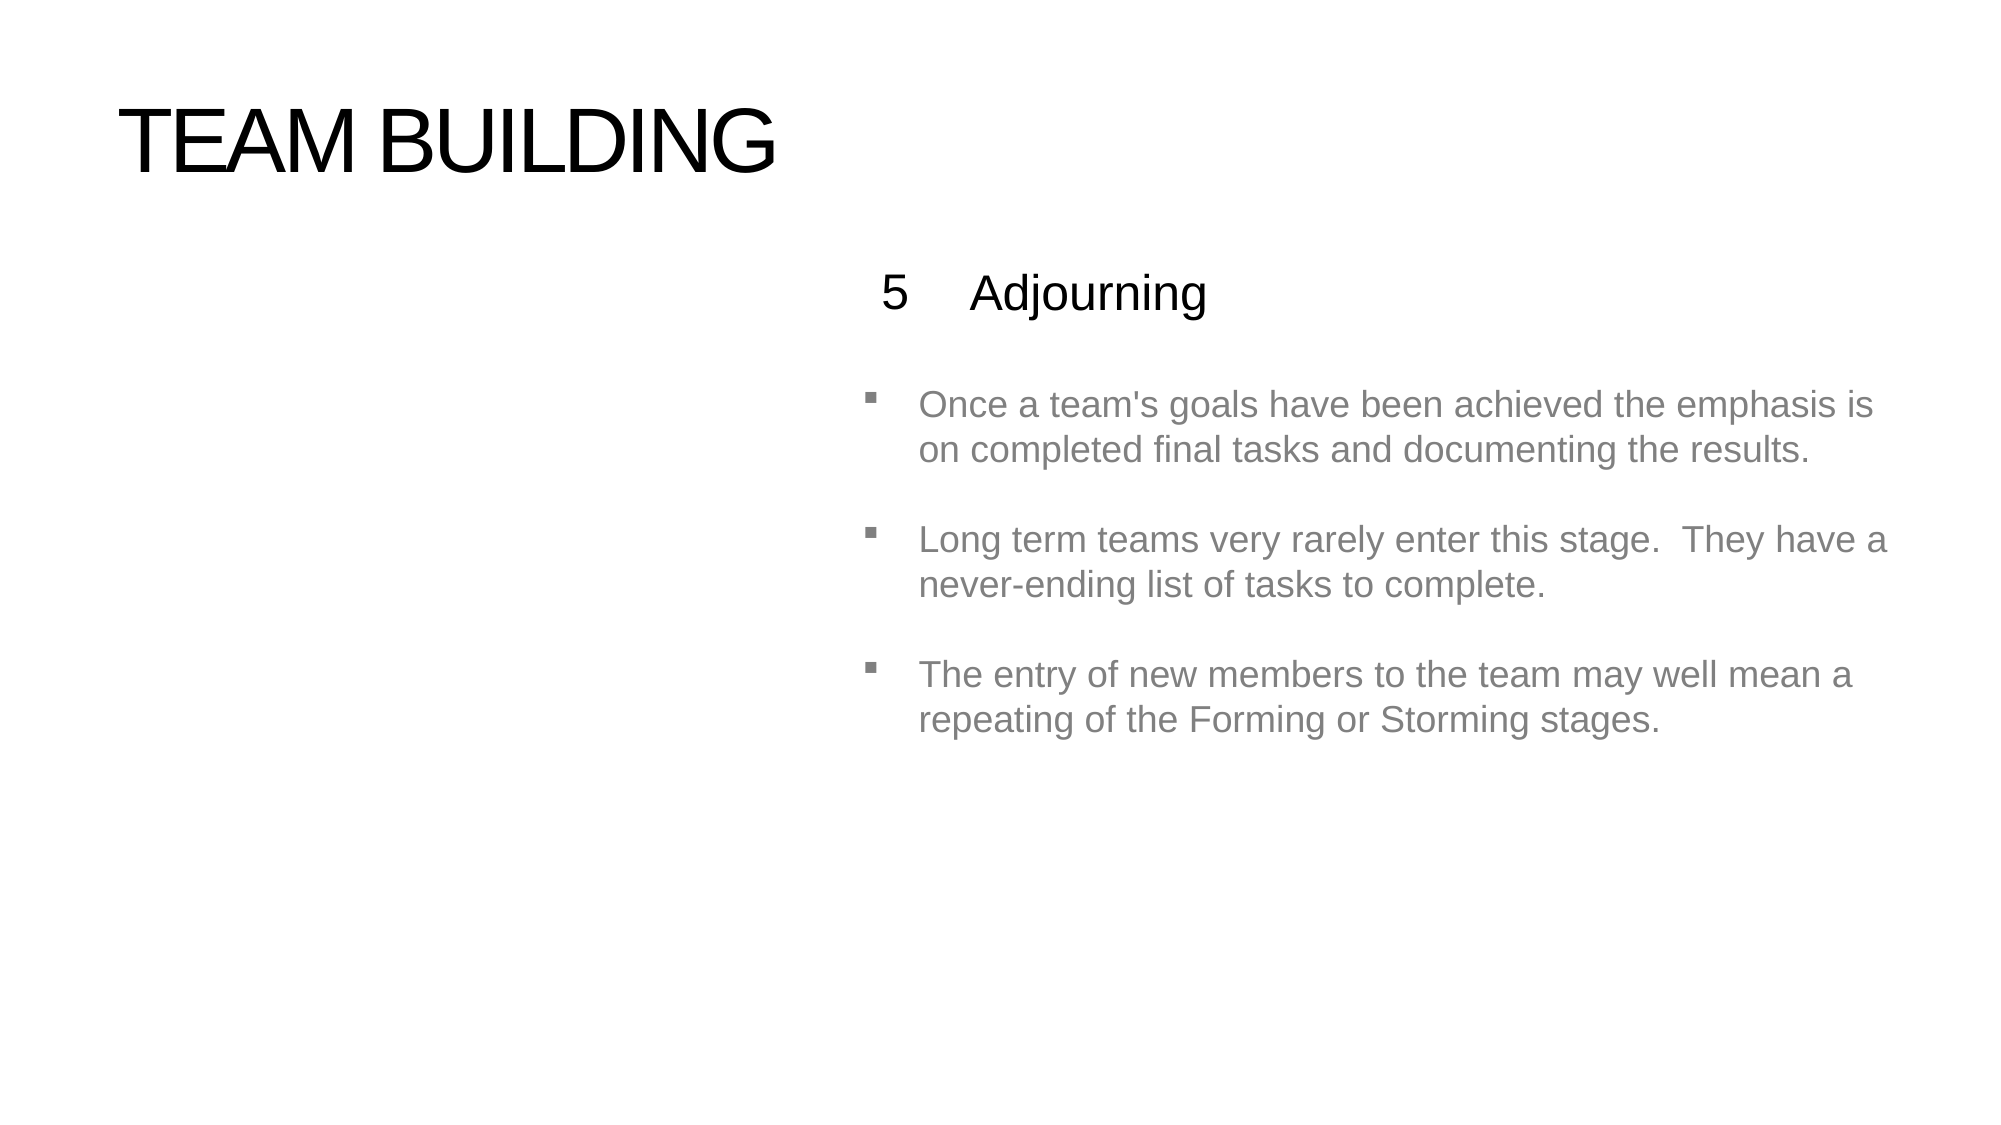

# TEAM BUILDING
5
Adjourning
Once a team's goals have been achieved the emphasis is on completed final tasks and documenting the results.

Long term teams very rarely enter this stage.  They have a never-ending list of tasks to complete.

The entry of new members to the team may well mean a repeating of the Forming or Storming stages.